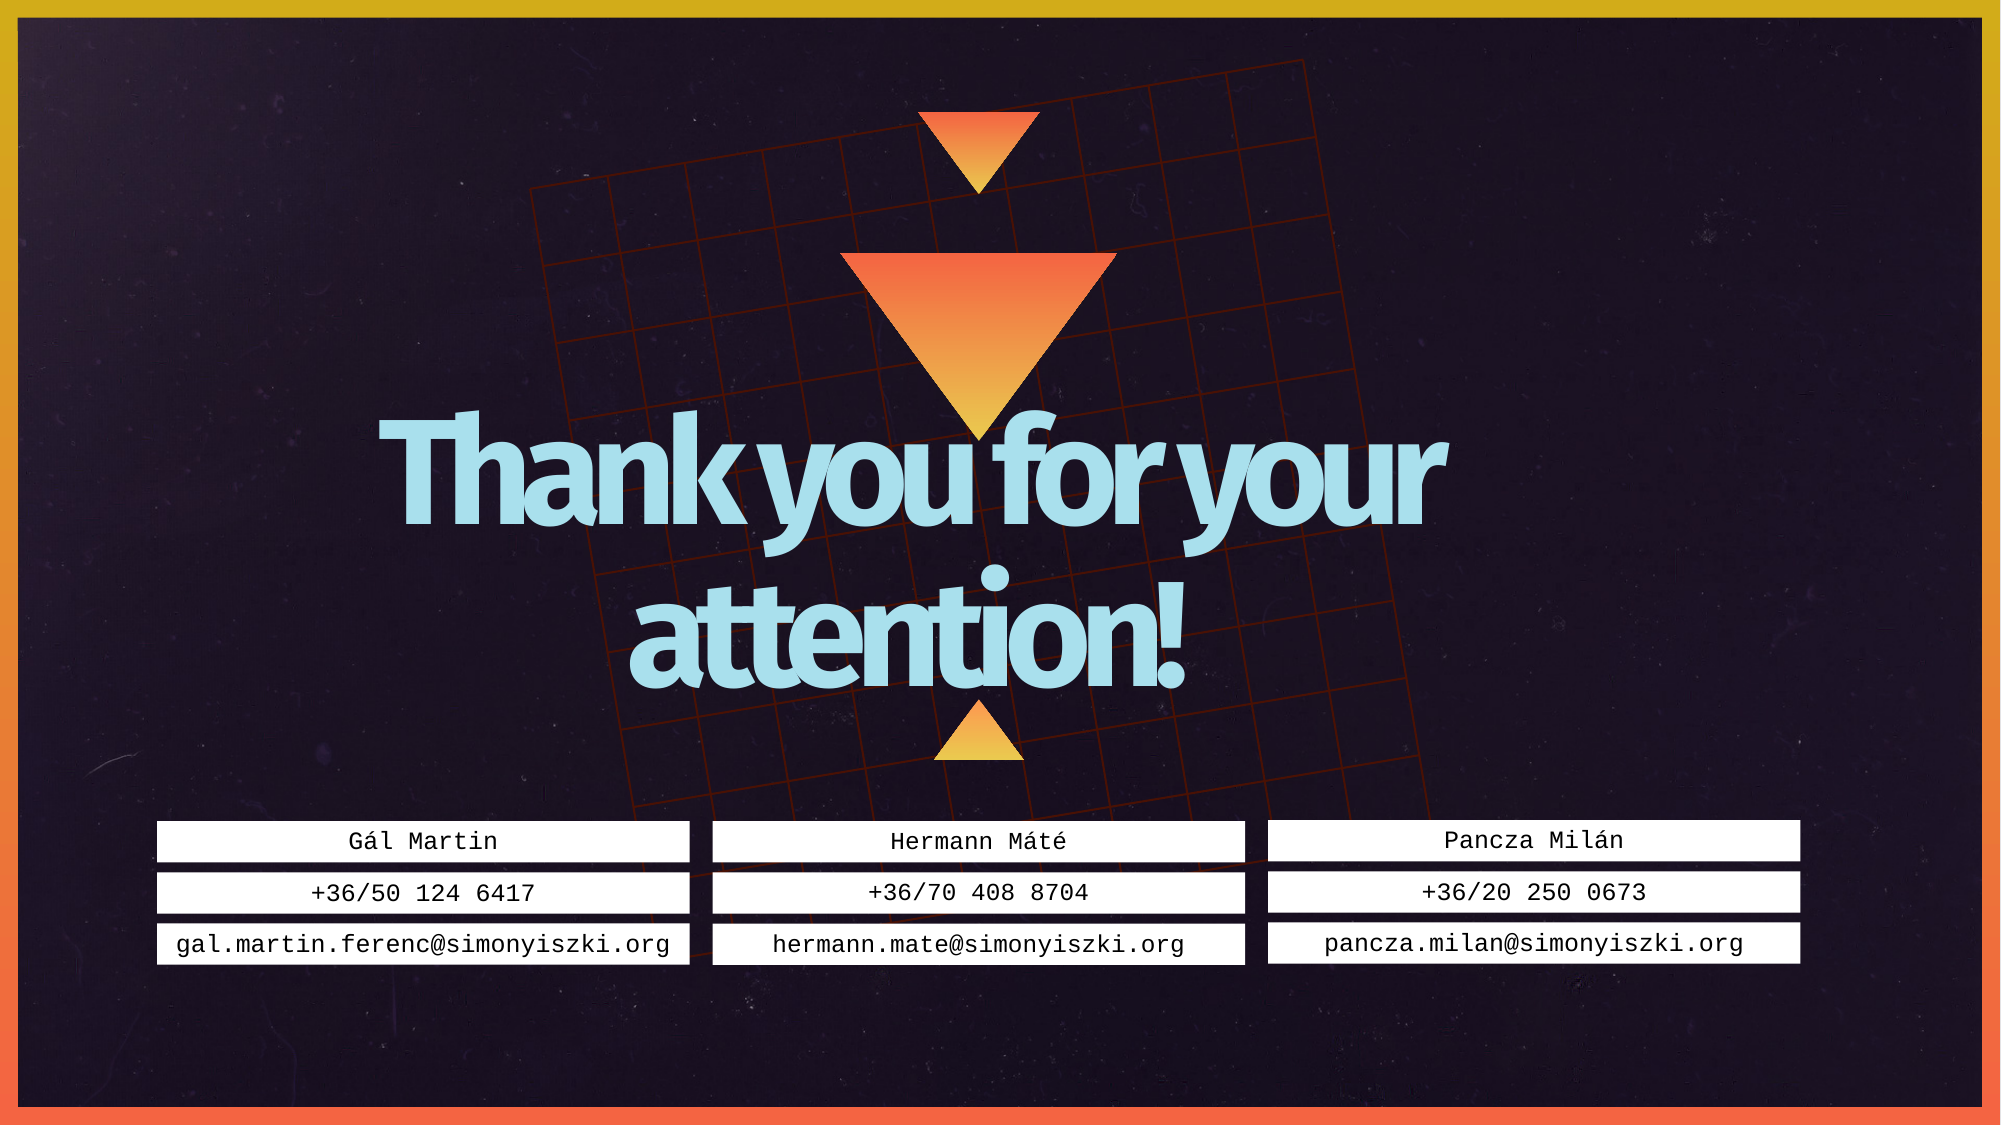

# Thank you for your attention!
Pancza Milán
Gál Martin
Hermann Máté
+36/20 250 0673
+36/50 124 6417
+36/70 408 8704
pancza.milan@simonyiszki.org
gal.martin.ferenc@simonyiszki.org
hermann.mate@simonyiszki.org